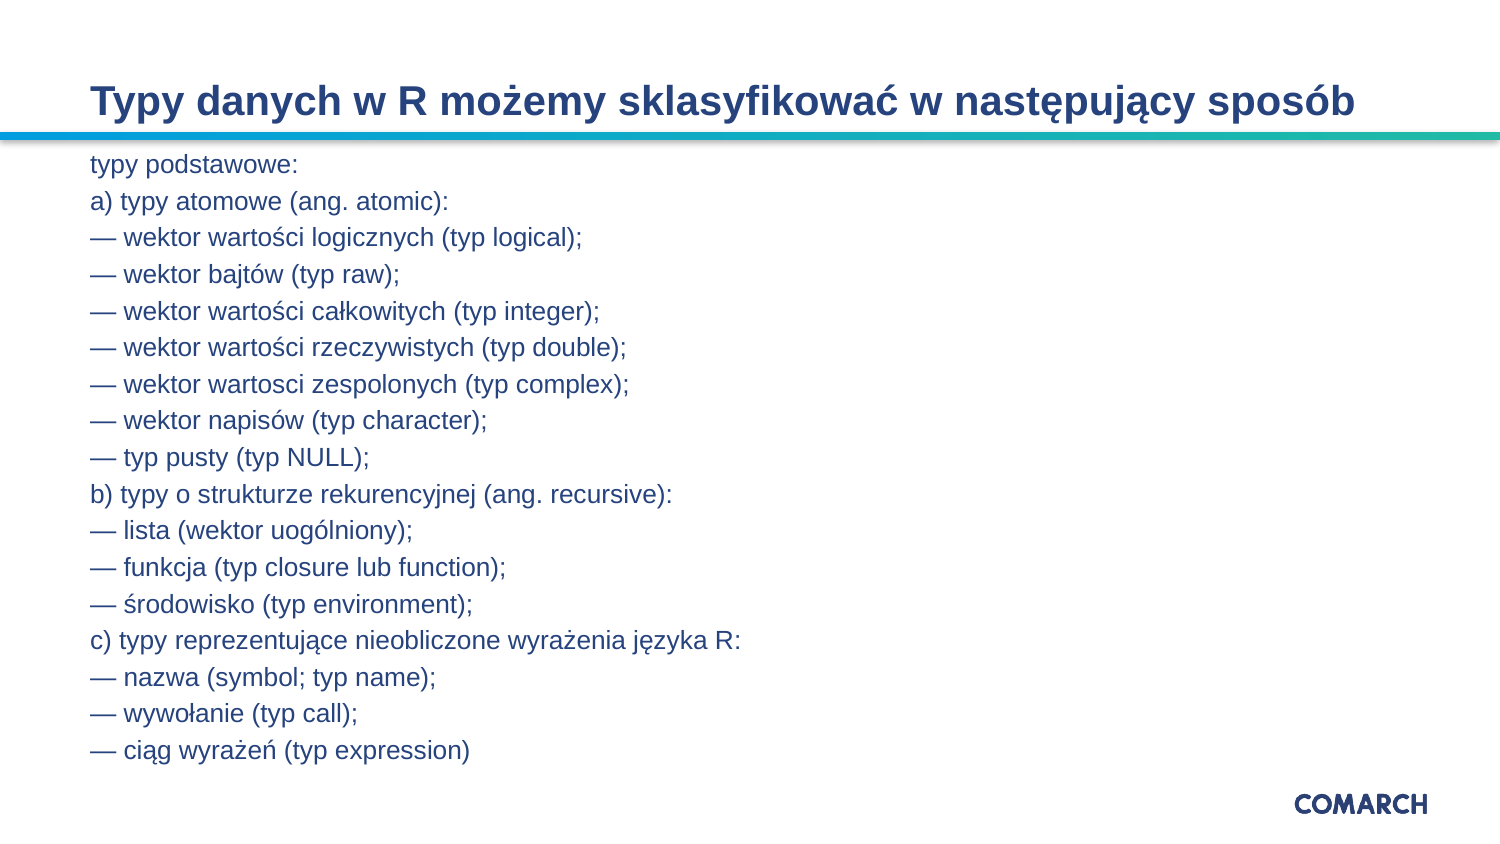

# Typy danych w R możemy sklasyfikować w następujący sposób
typy podstawowe:
a) typy atomowe (ang. atomic):
— wektor wartości logicznych (typ logical);
— wektor bajtów (typ raw);
— wektor wartości całkowitych (typ integer);
— wektor wartości rzeczywistych (typ double);
— wektor wartosci zespolonych (typ complex);
— wektor napisów (typ character);
— typ pusty (typ NULL);
b) typy o strukturze rekurencyjnej (ang. recursive):
— lista (wektor uogólniony);
— funkcja (typ closure lub function);
— środowisko (typ environment);
c) typy reprezentujące nieobliczone wyrażenia języka R:
— nazwa (symbol; typ name);
— wywołanie (typ call);
— ciąg wyrażeń (typ expression)